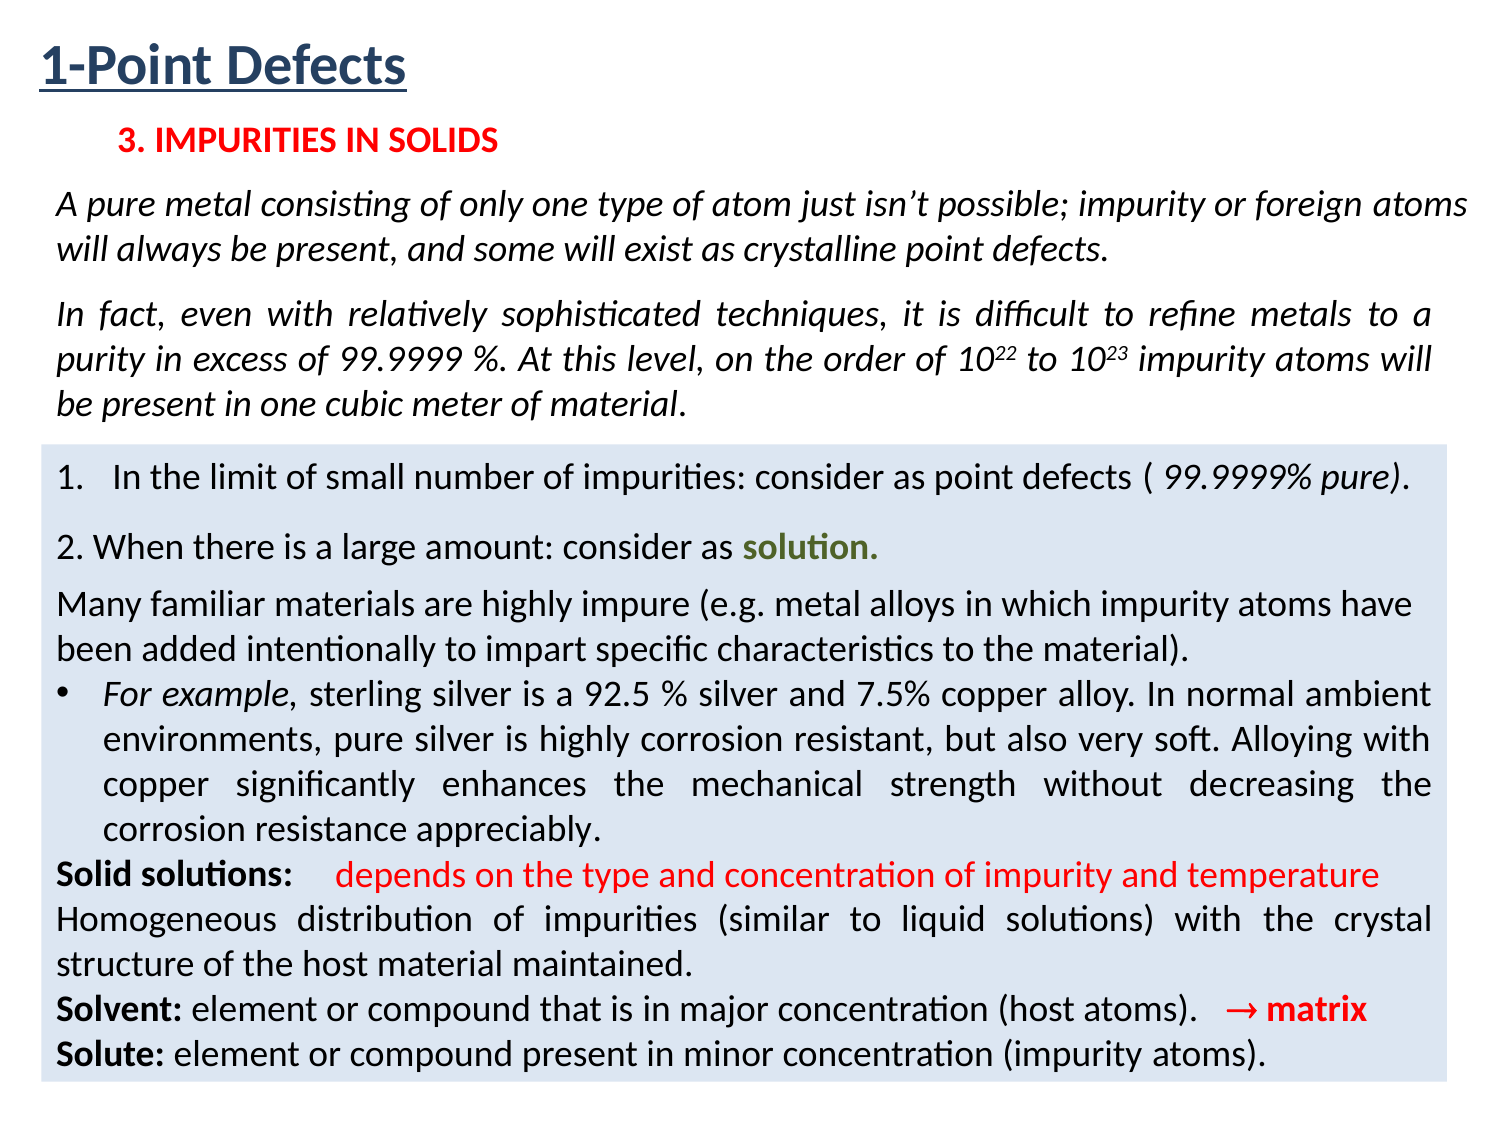

1-Point Defects
3. IMPURITIES IN SOLIDS
A pure metal consisting of only one type of atom just isn’t possible; impurity or foreign atoms will always be present, and some will exist as crystalline point defects.
In fact, even with relatively sophisticated techniques, it is difficult to refine metals to a purity in excess of 99.9999 %. At this level, on the order of 1022 to 1023 impurity atoms will be present in one cubic meter of material.
In the limit of small number of impurities: consider as point defects ( 99.9999% pure).

2. When there is a large amount: consider as solution.
Many familiar materials are highly impure (e.g. metal alloys in which impurity atoms have been added intentionally to impart specific characteristics to the material).
For example, sterling silver is a 92.5 % silver and 7.5% copper alloy. In normal ambient environments, pure silver is highly corrosion resistant, but also very soft. Alloying with copper significantly enhances the mechanical strength without decreasing the corrosion resistance appreciably.
Solid solutions:
Homogeneous distribution of impurities (similar to liquid solutions) with the crystal structure of the host material maintained.
Solvent: element or compound that is in major concentration (host atoms).
Solute: element or compound present in minor concentration (impurity atoms).
depends on the type and concentration of impurity and temperature
→ matrix